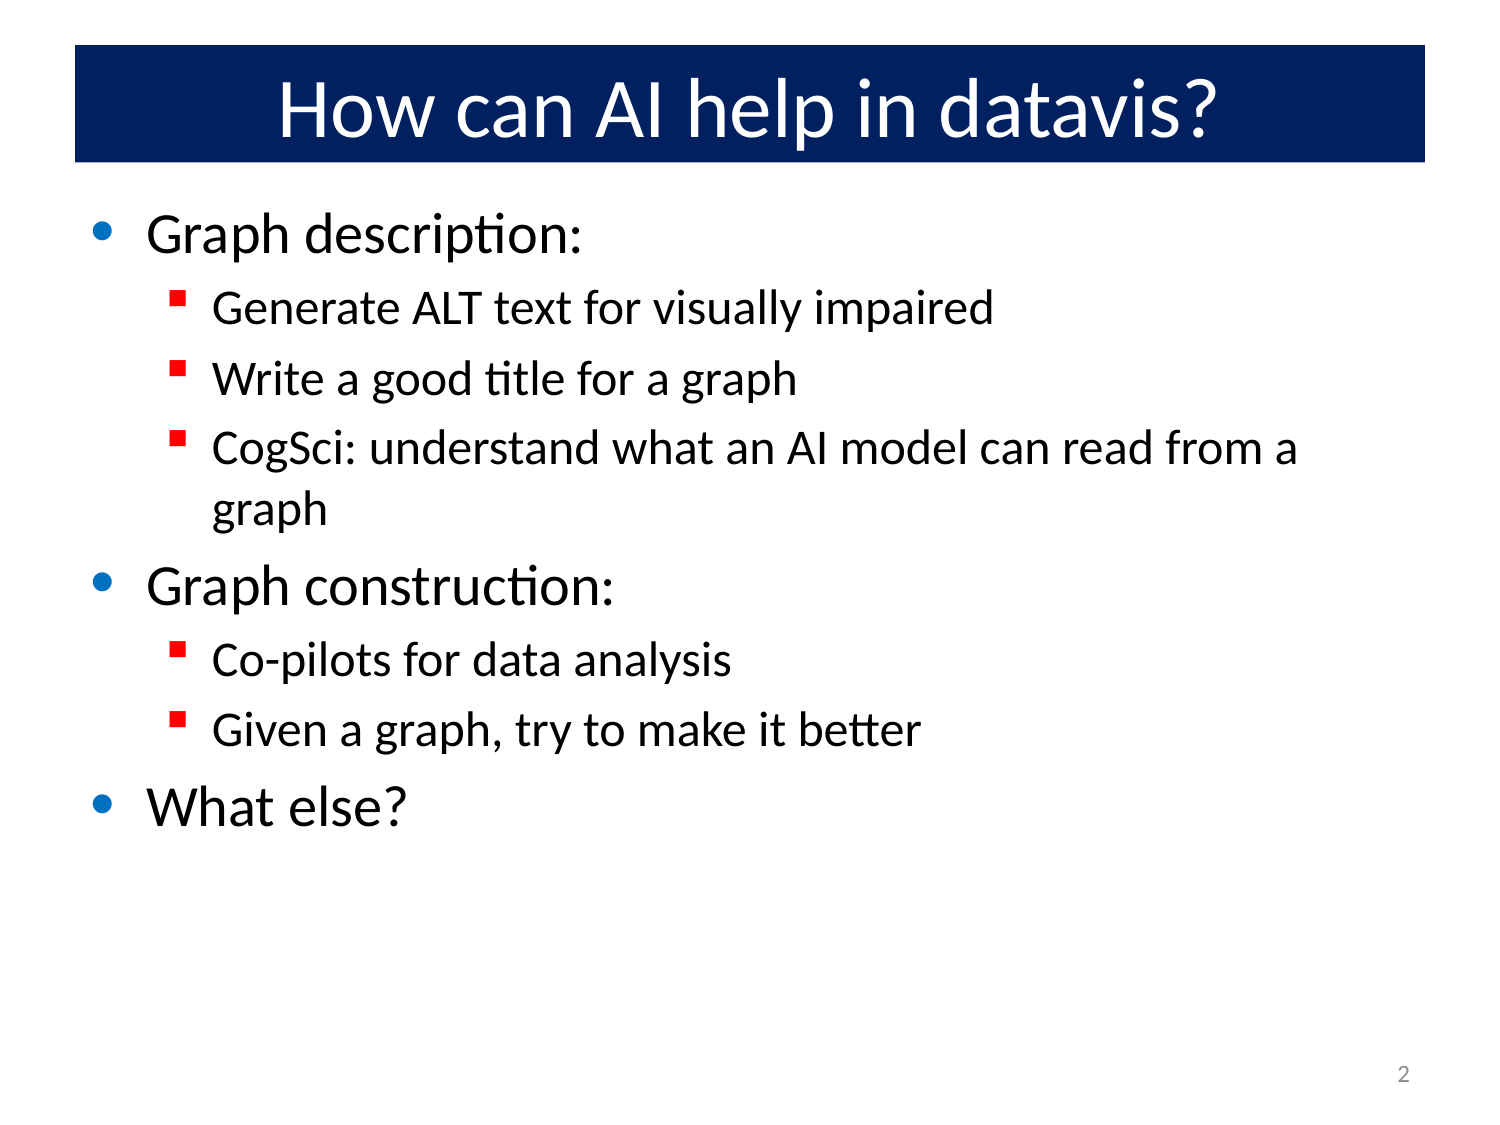

# How can AI help in datavis?
Graph description:
Generate ALT text for visually impaired
Write a good title for a graph
CogSci: understand what an AI model can read from a graph
Graph construction:
Co-pilots for data analysis
Given a graph, try to make it better
What else?
2